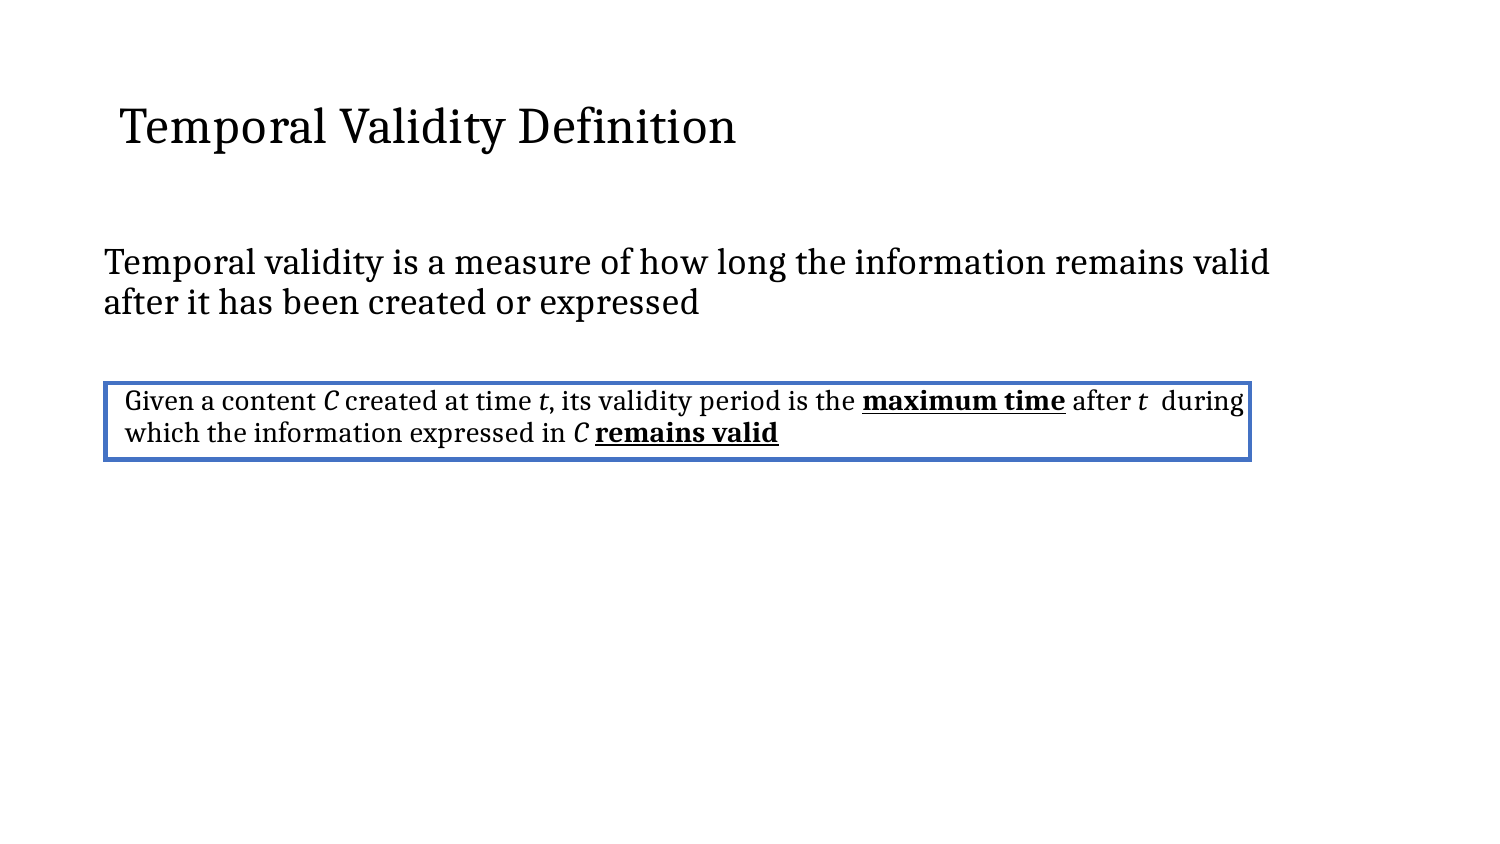

# Temporal Validity Definition
Temporal validity is a measure of how long the information remains valid after it has been created or expressed

Given a content C created at time t, its validity period is the maximum time after t  during which the information expressed in C remains valid